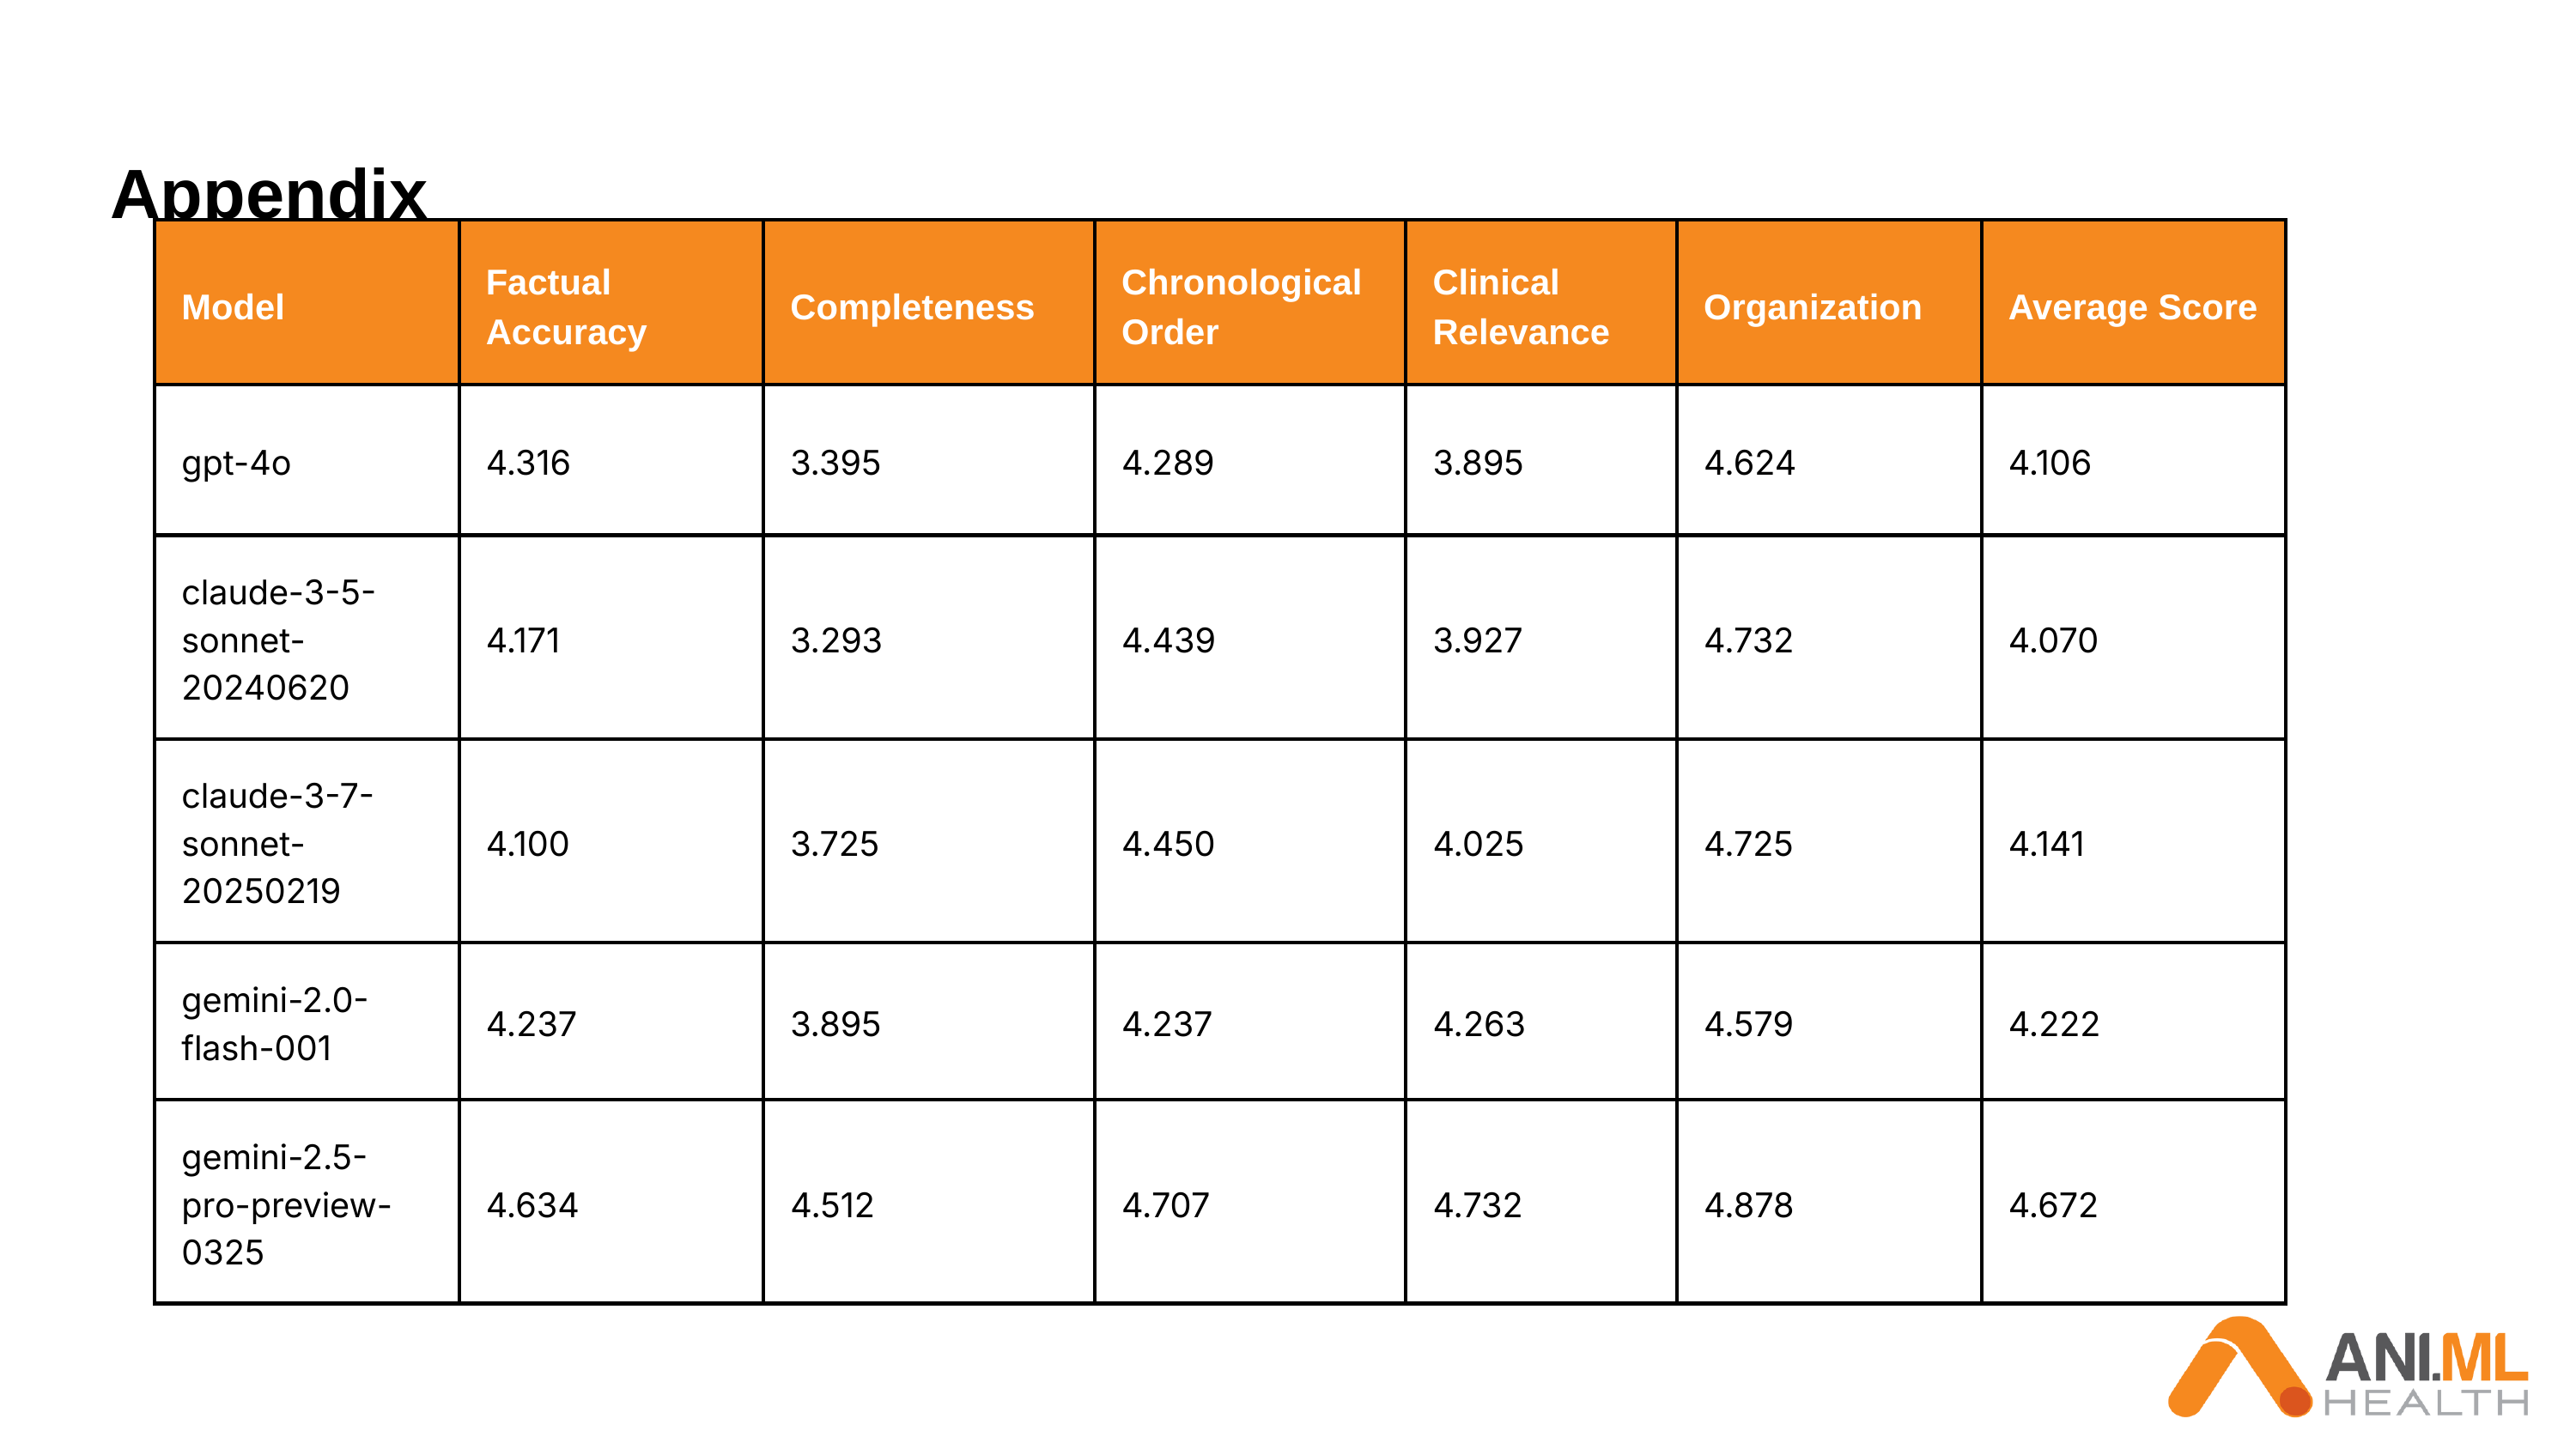

Appendix
| Model | Factual Accuracy | Completeness | Chronological Order | Clinical Relevance | Organization | Average Score |
| --- | --- | --- | --- | --- | --- | --- |
| gpt-4o | 4.316 | 3.395 | 4.289 | 3.895 | 4.624 | 4.106 |
| claude-3-5-sonnet-20240620 | 4.171 | 3.293 | 4.439 | 3.927 | 4.732 | 4.070 |
| claude-3-7-sonnet-20250219 | 4.100 | 3.725 | 4.450 | 4.025 | 4.725 | 4.141 |
| gemini-2.0-flash-001 | 4.237 | 3.895 | 4.237 | 4.263 | 4.579 | 4.222 |
| gemini-2.5-pro-preview-0325 | 4.634 | 4.512 | 4.707 | 4.732 | 4.878 | 4.672 |